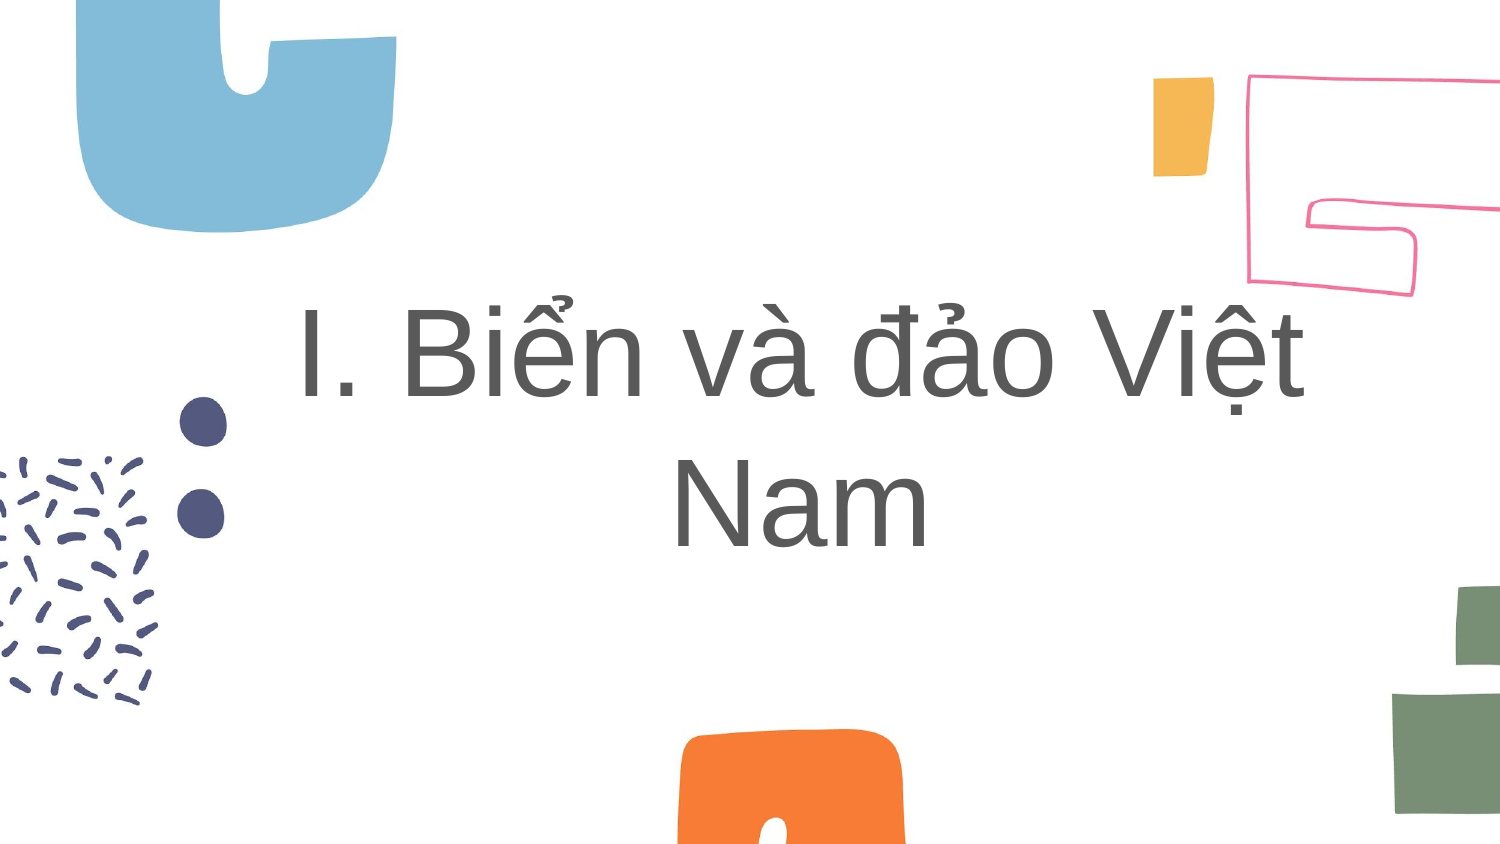

# I. Biển và đảo Việt Nam